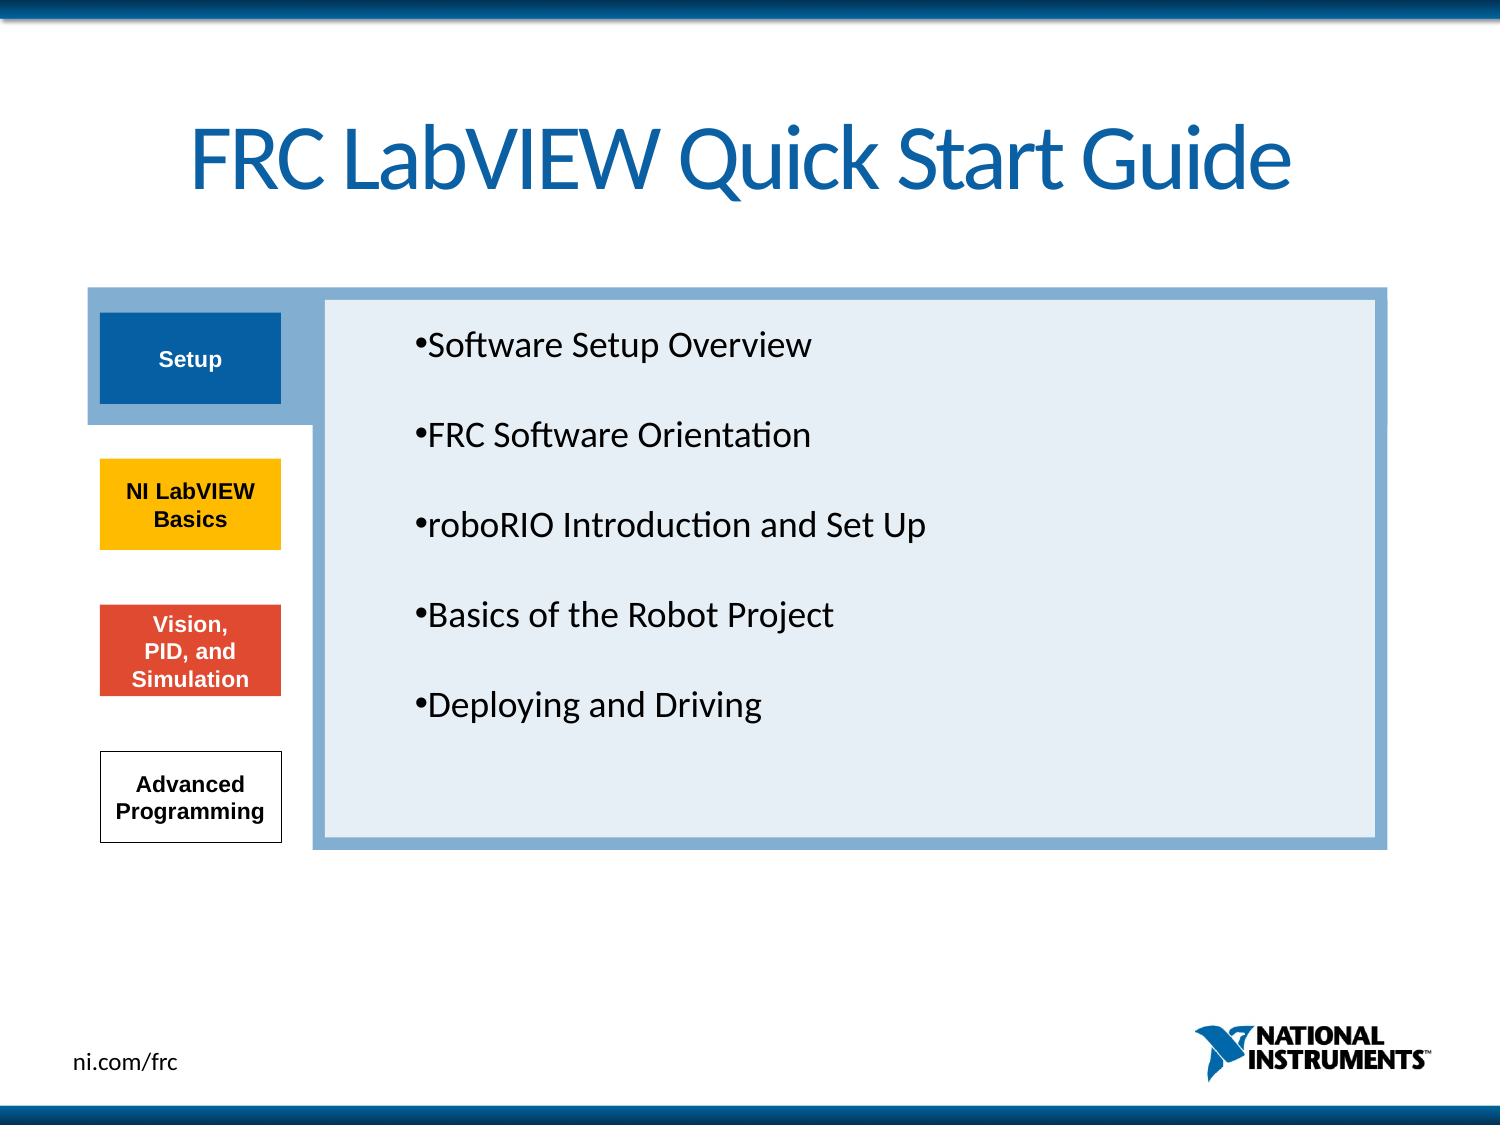

# FRC LabVIEW Quick Start Guide

Setup
Software Setup Overview

FRC Software Orientation

roboRIO Introduction and Set Up

Basics of the Robot Project

Deploying and Driving
NI LabVIEW
Basics
Vision,
PID, and Simulation
Advanced Programming